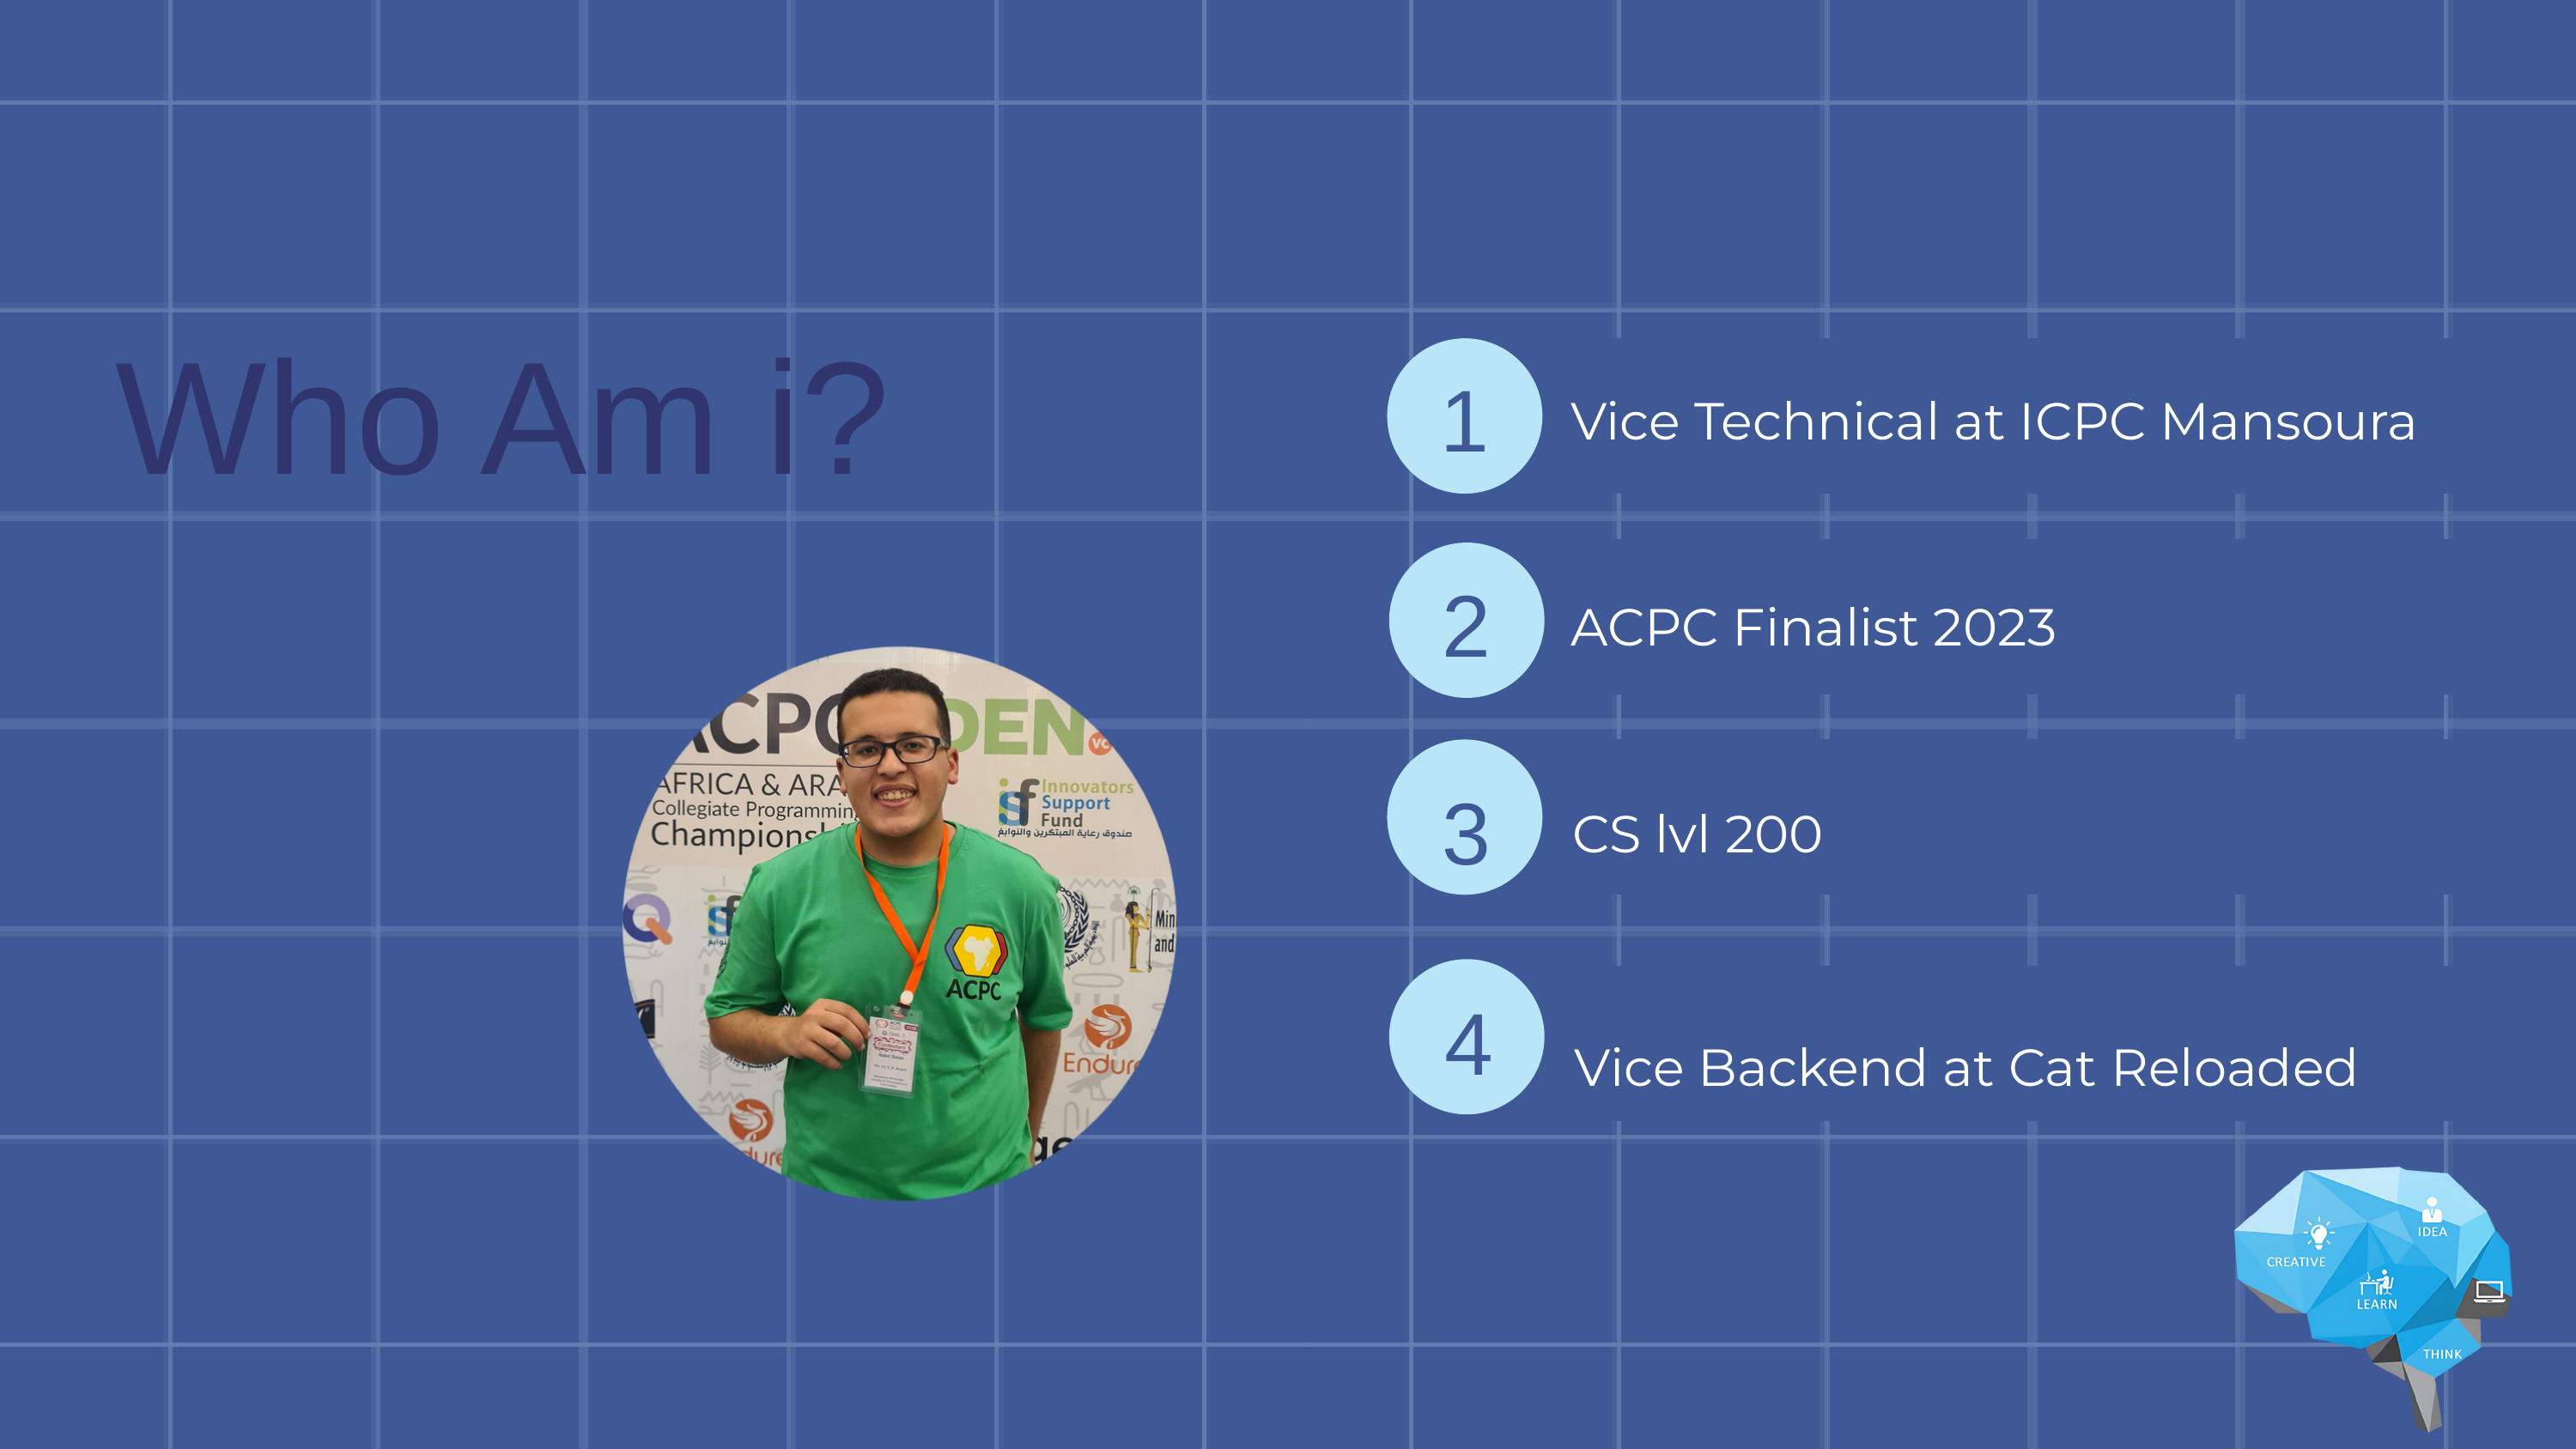

Who Am i?

1
Vice Technical at ICPC Mansoura

2
ACPC Finalist 2023

3
CS lvl 200

4
Vice Backend at Cat Reloaded